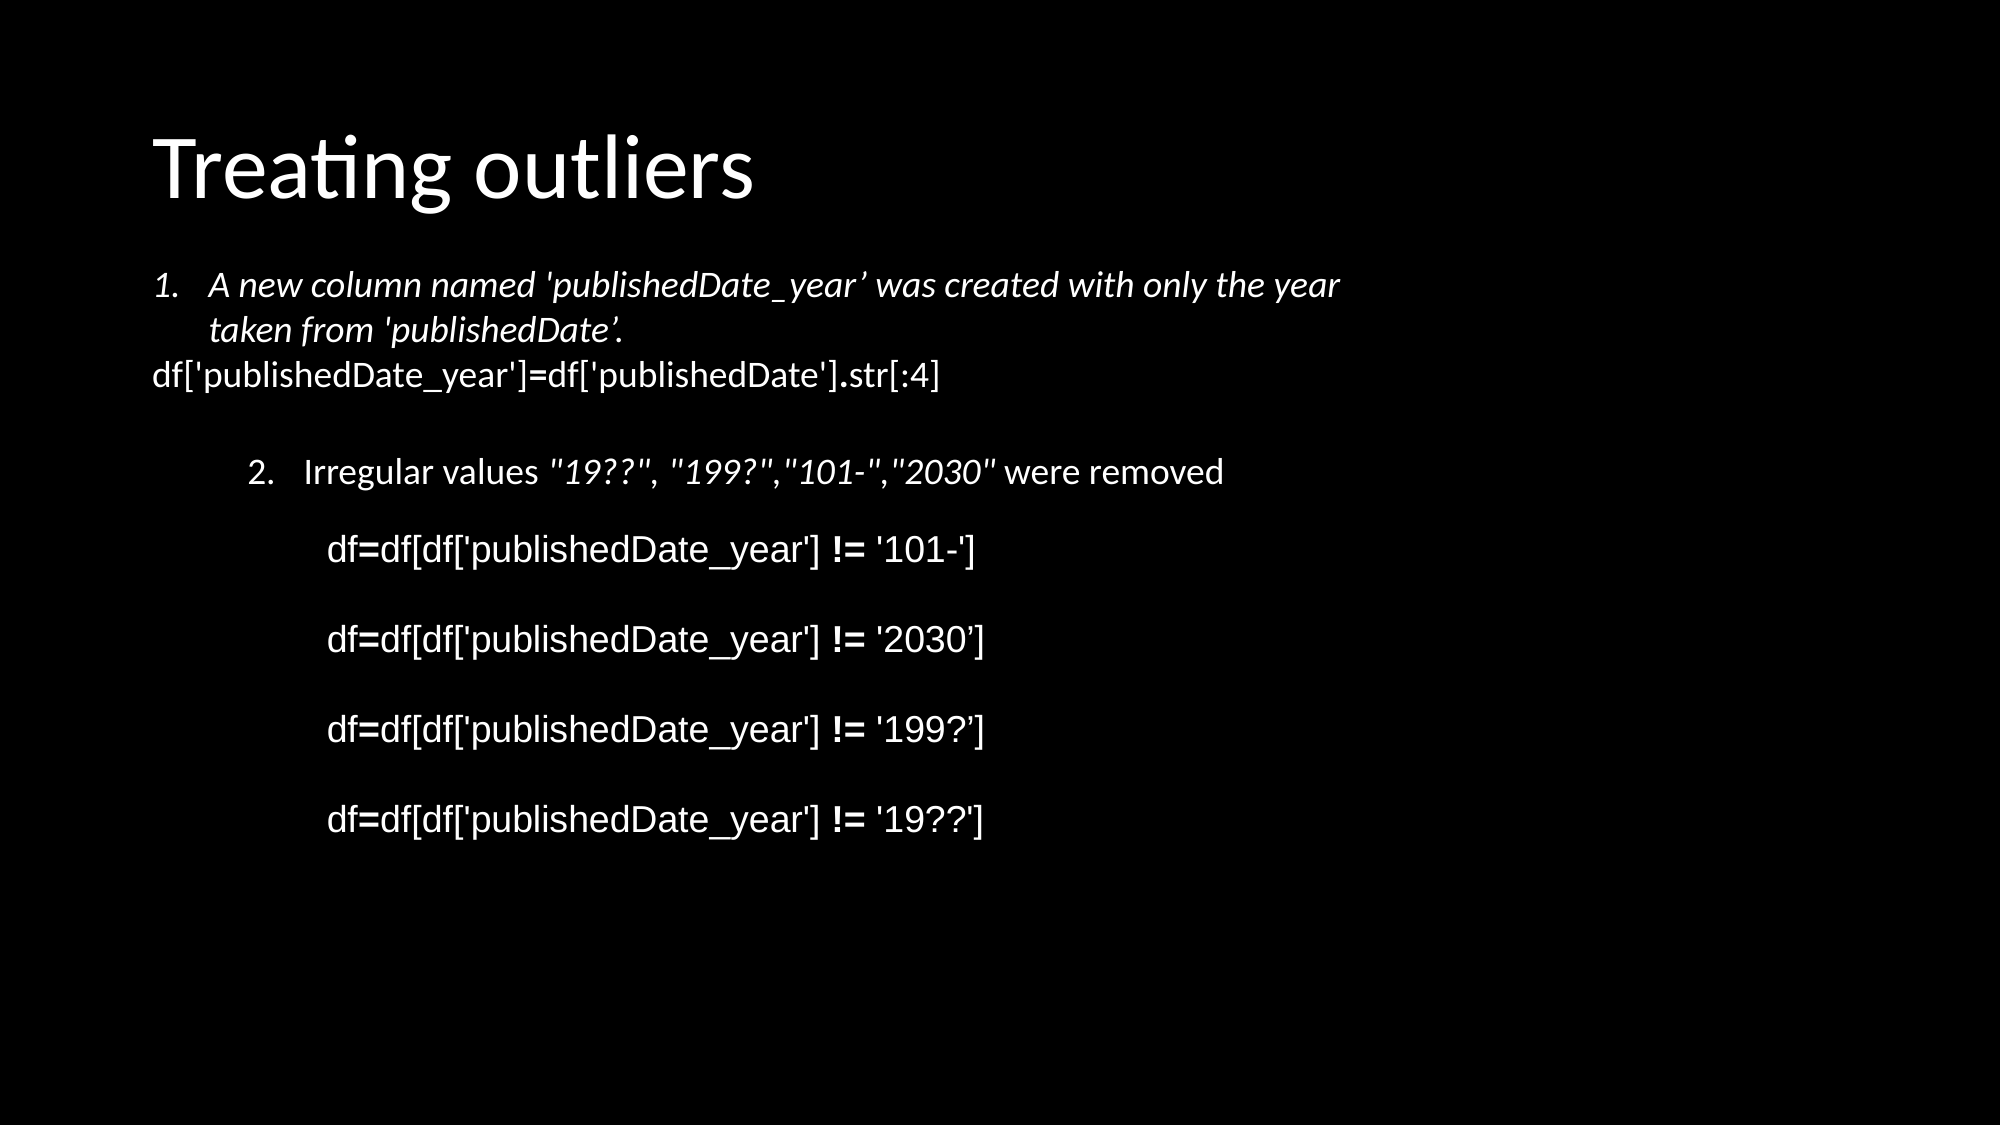

# Treating outliers
A new column named 'publishedDate_year’ was created with only the year taken from 'publishedDate’.
df['publishedDate_year']=df['publishedDate'].str[:4]
Irregular values "19??", "199?","101-","2030" were removed
df=df[df['publishedDate_year'] != '101-']

df=df[df['publishedDate_year'] != '2030’]

df=df[df['publishedDate_year'] != '199?’]

df=df[df['publishedDate_year'] != '19??']